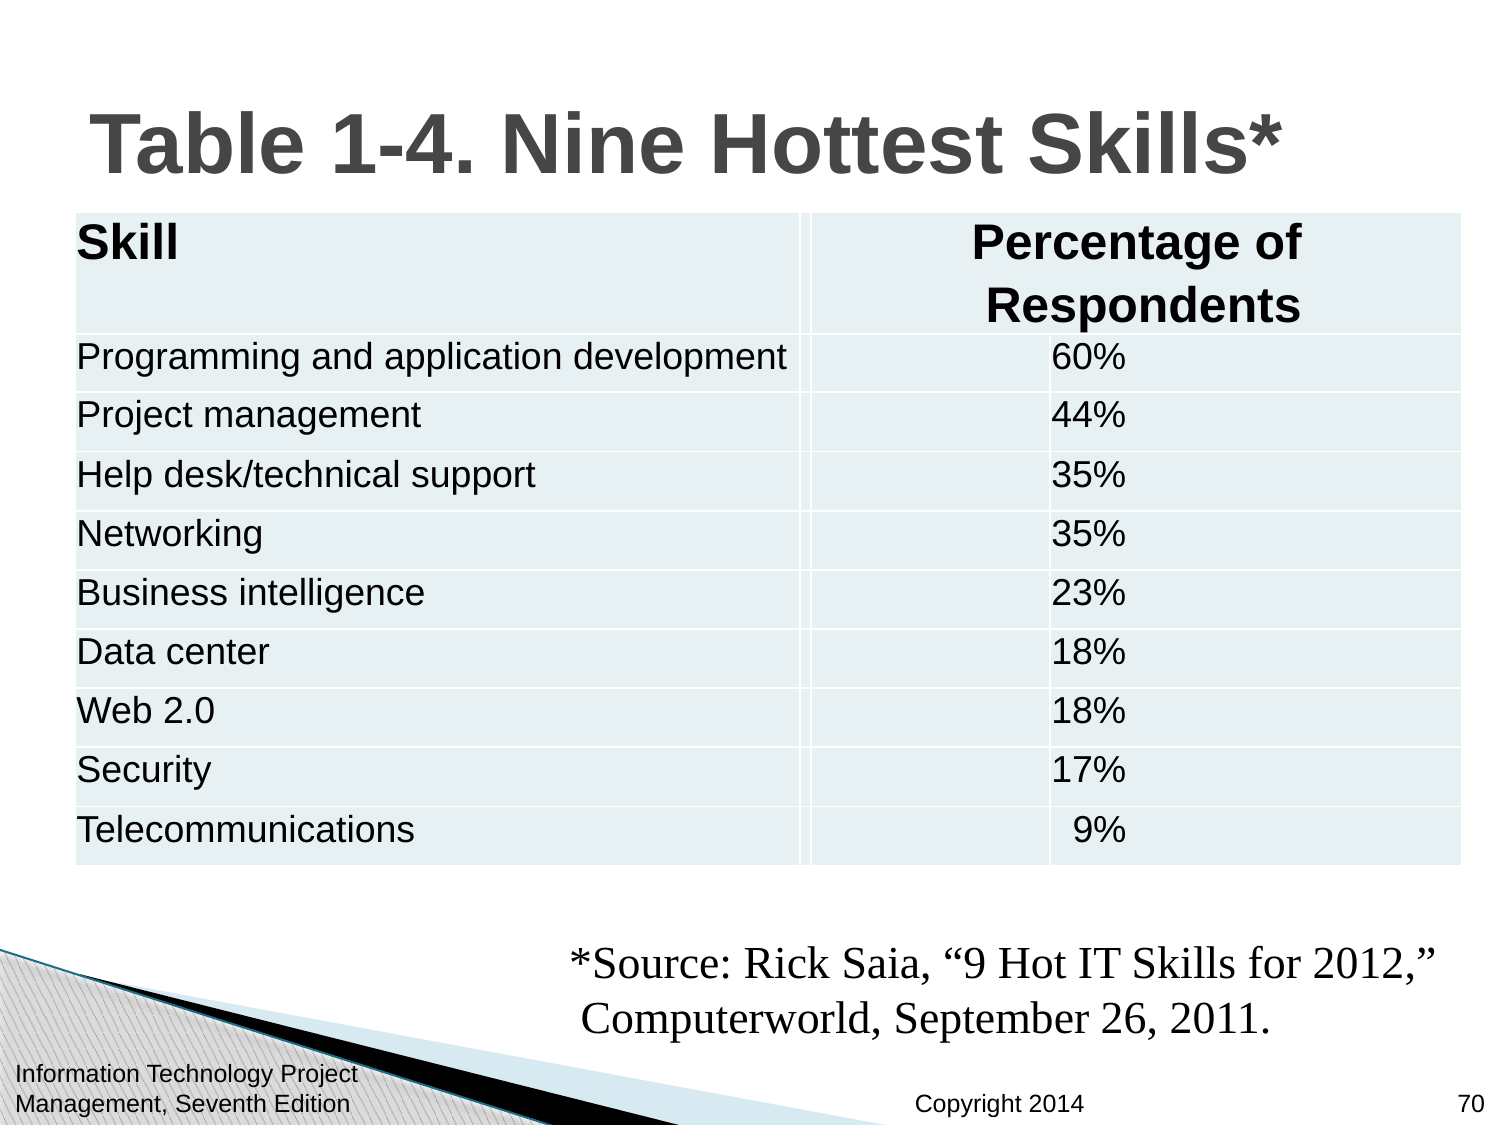

# Table 1-4. Nine Hottest Skills*
| Skill |  | Percentage of Respondents |  |
| --- | --- | --- | --- |
| Programming and application development |  |  | 60% |
| Project management |  |  | 44% |
| Help desk/technical support |  |  | 35% |
| Networking |  |  | 35% |
| Business intelligence |  |  | 23% |
| Data center |  |  | 18% |
| Web 2.0 |  |  | 18% |
| Security |  |  | 17% |
| Telecommunications |  |  | 9% |
*Source: Rick Saia, “9 Hot IT Skills for 2012,”
 Computerworld, September 26, 2011.
Information Technology Project Management, Seventh Edition
70